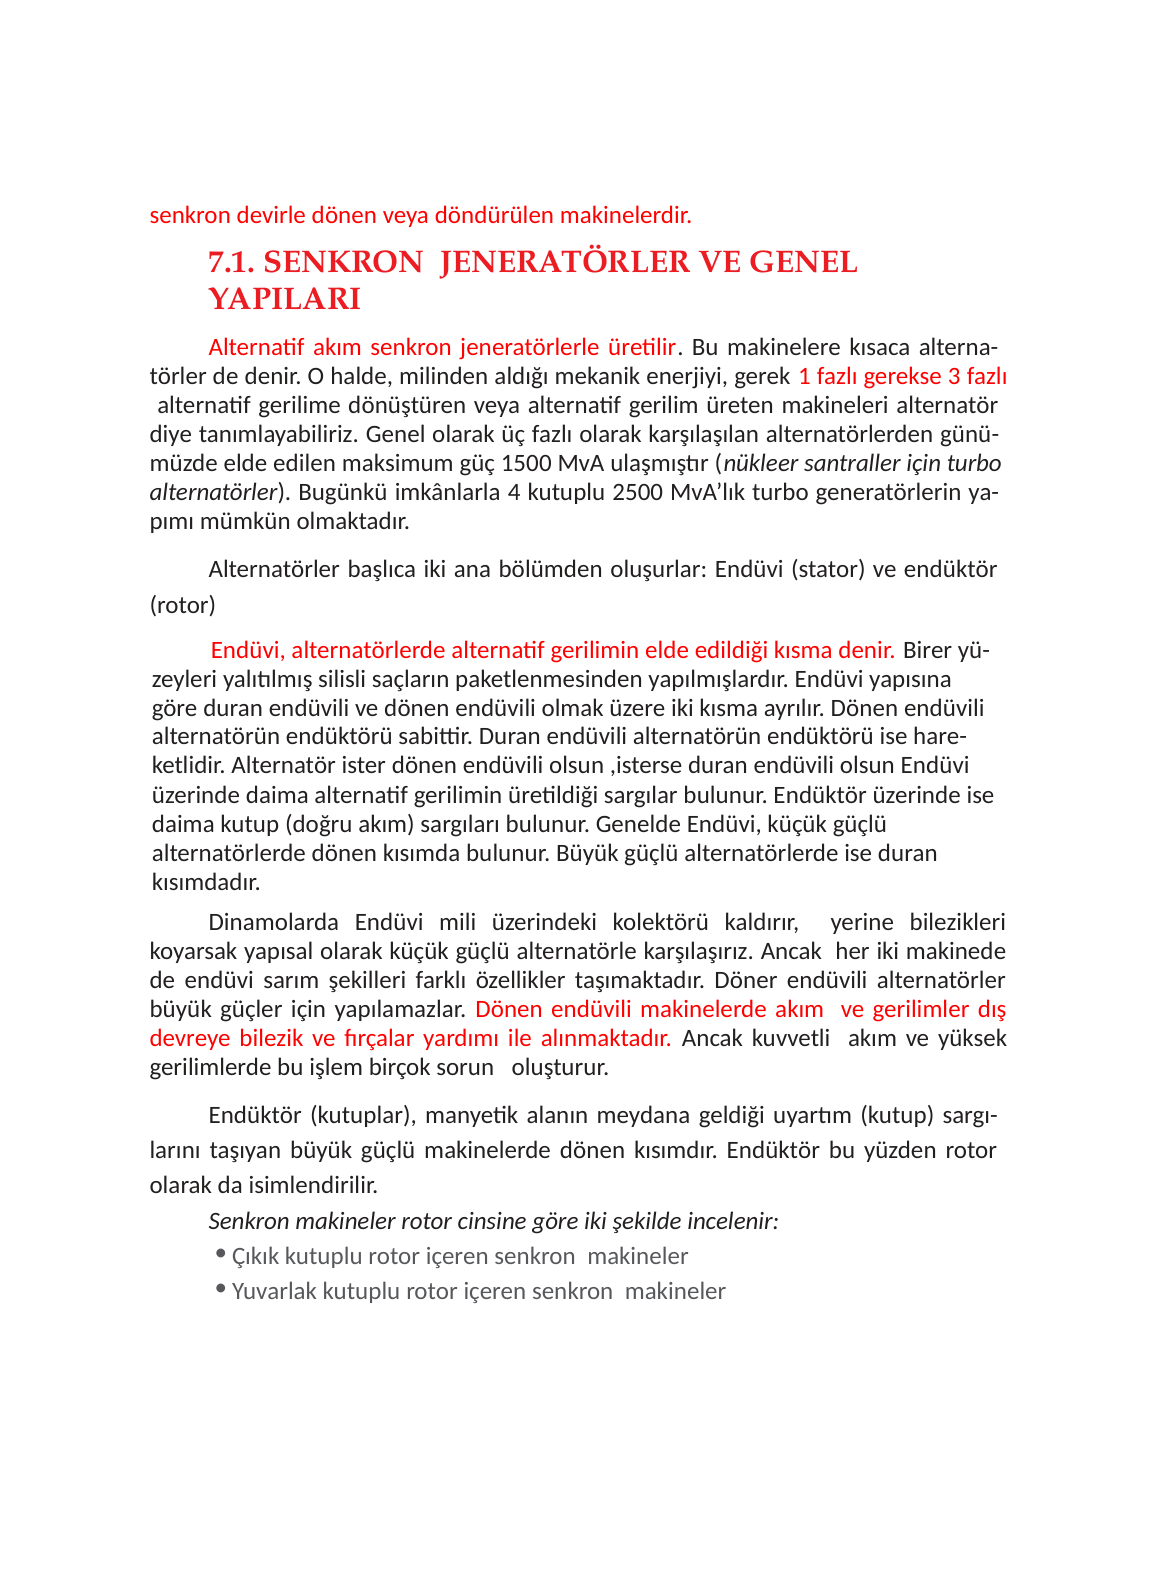

senkron devirle dönen veya döndürülen makinelerdir.
7.1. SENKRON  JENERATÖRLER VE GENEL  YAPILARI
Alternatif akım senkron jeneratörlerle üretilir. Bu makinelere kısaca alterna-  törler de denir. O halde, milinden aldığı mekanik enerjiyi, gerek 1 fazlı gerekse 3 fazlı  alternatif gerilime dönüştüren veya alternatif gerilim üreten makineleri alternatör  diye tanımlayabiliriz. Genel olarak üç fazlı olarak karşılaşılan alternatörlerden günü-  müzde elde edilen maksimum güç 1500 MvA ulaşmıştır (nükleer santraller için turbo  alternatörler). Bugünkü imkânlarla 4 kutuplu 2500 MvA’lık turbo generatörlerin ya-  pımı mümkün olmaktadır.
Alternatörler başlıca iki ana bölümden oluşurlar: Endüvi (stator) ve endüktör  (rotor)
Endüvi, alternatörlerde alternatif gerilimin elde edildiği kısma denir. Birer yü-  zeyleri yalıtılmış silisli saçların paketlenmesinden yapılmışlardır. Endüvi yapısına  göre duran endüvili ve dönen endüvili olmak üzere iki kısma ayrılır. Dönen endüvili  alternatörün endüktörü sabittir. Duran endüvili alternatörün endüktörü ise hare-  ketlidir. Alternatör ister dönen endüvili olsun ,isterse duran endüvili olsun Endüvi  üzerinde daima alternatif gerilimin üretildiği sargılar bulunur. Endüktör üzerinde ise  daima kutup (doğru akım) sargıları bulunur. Genelde Endüvi, küçük güçlü alternatörlerde dönen kısımda bulunur. Büyük güçlü alternatörlerde ise duran kısımdadır.
Dinamolarda Endüvi mili üzerindeki kolektörü kaldırır,  yerine bilezikleri koyarsak yapısal olarak küçük güçlü alternatörle karşılaşırız. Ancak  her iki makinede de endüvi sarım şekilleri farklı özellikler taşımaktadır. Döner endüvili alternatörler büyük güçler için yapılamazlar. Dönen endüvili makinelerde akım  ve gerilimler dış devreye bilezik ve fırçalar yardımı ile alınmaktadır. Ancak kuvvetli  akım ve yüksek gerilimlerde bu işlem birçok sorun   oluşturur.
Endüktör (kutuplar), manyetik alanın meydana geldiği uyartım (kutup) sargı-  larını taşıyan büyük güçlü makinelerde dönen kısımdır. Endüktör bu yüzden rotor  olarak da isimlendirilir.
Senkron makineler rotor cinsine göre iki şekilde incelenir:
Çıkık kutuplu rotor içeren senkron  makineler
Yuvarlak kutuplu rotor içeren senkron  makineler